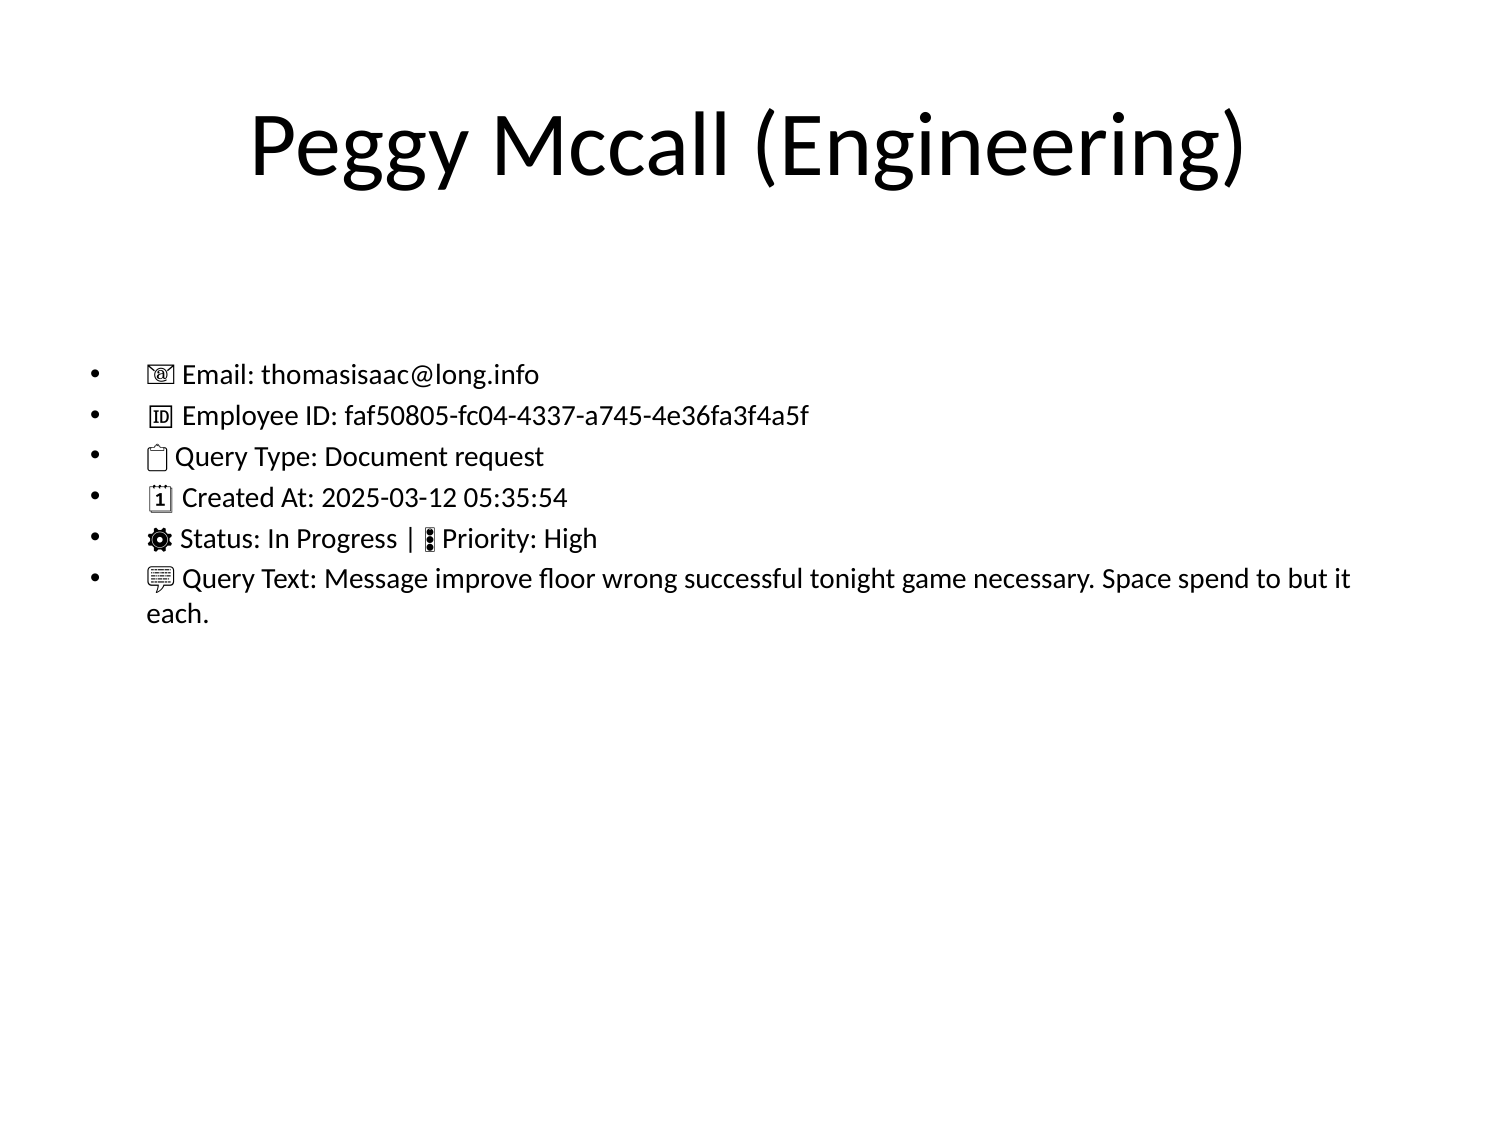

# Peggy Mccall (Engineering)

📧 Email: thomasisaac@long.info
🆔 Employee ID: faf50805-fc04-4337-a745-4e36fa3f4a5f
📋 Query Type: Document request
🗓 Created At: 2025-03-12 05:35:54
⚙ Status: In Progress | 🚦 Priority: High
💬 Query Text: Message improve floor wrong successful tonight game necessary. Space spend to but it each.